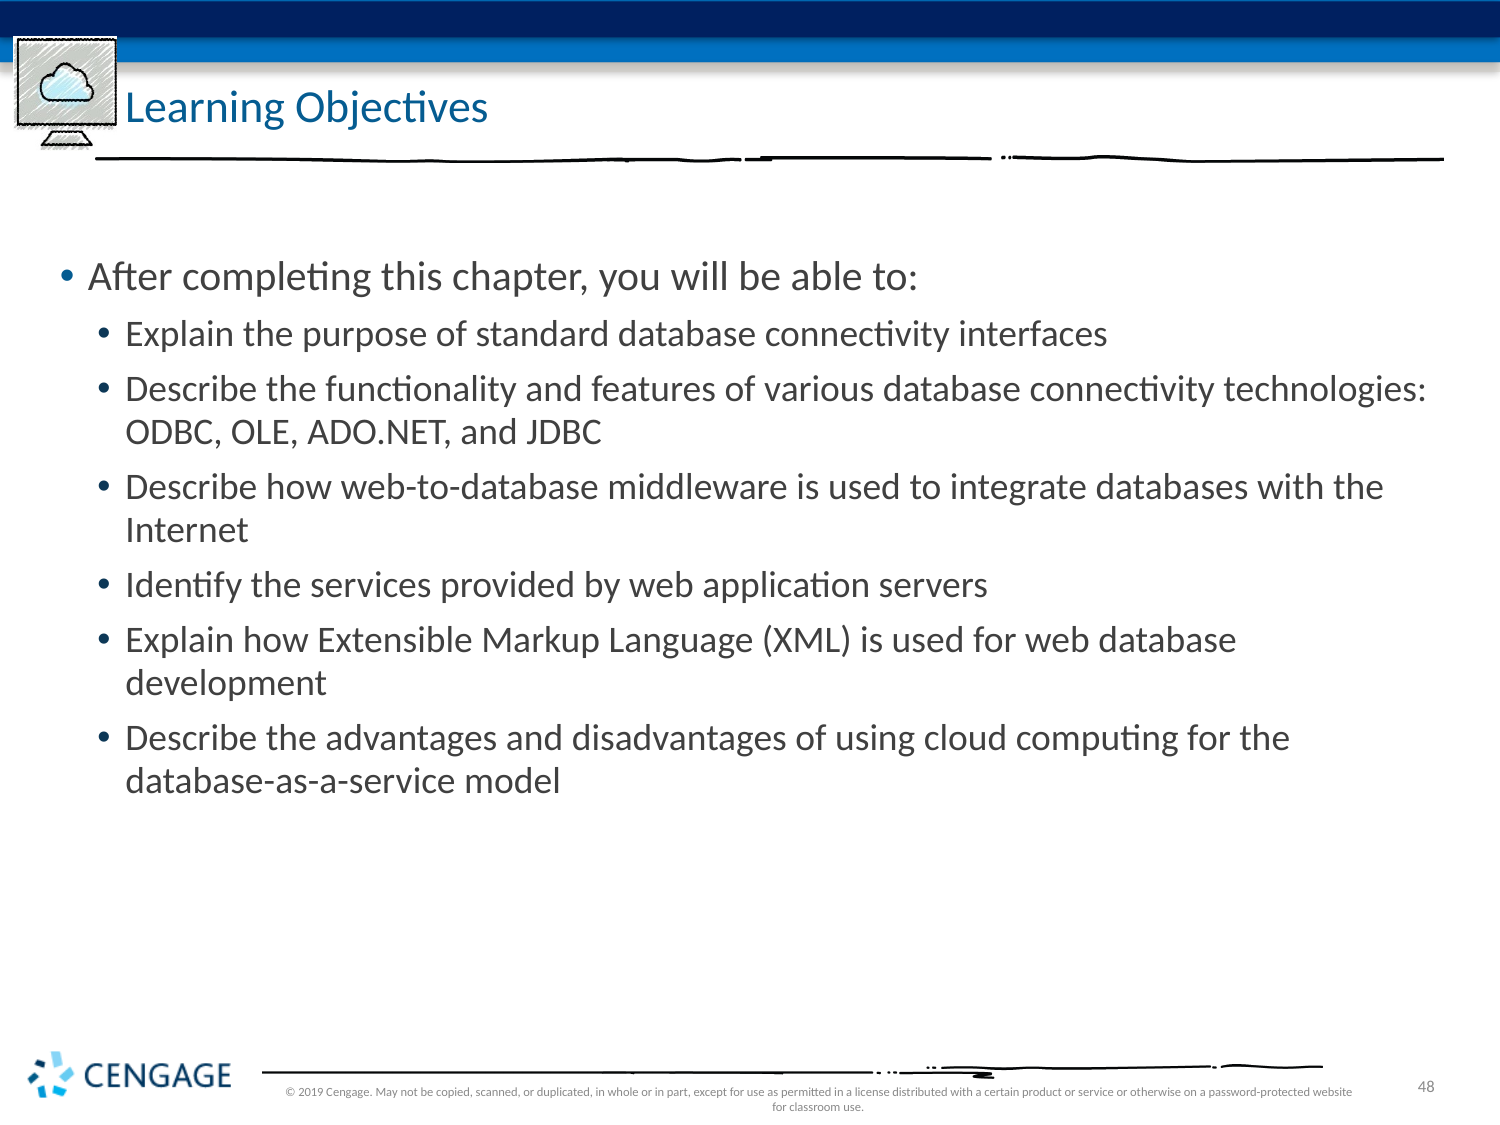

# Learning Objectives
After completing this chapter, you will be able to:
Explain the purpose of standard database connectivity interfaces
Describe the functionality and features of various database connectivity technologies: ODBC, OLE, ADO.NET, and JDBC
Describe how web-to-database middleware is used to integrate databases with the Internet
Identify the services provided by web application servers
Explain how Extensible Markup Language (XML) is used for web database development
Describe the advantages and disadvantages of using cloud computing for the database-as-a-service model
© 2019 Cengage. May not be copied, scanned, or duplicated, in whole or in part, except for use as permitted in a license distributed with a certain product or service or otherwise on a password-protected website for classroom use.